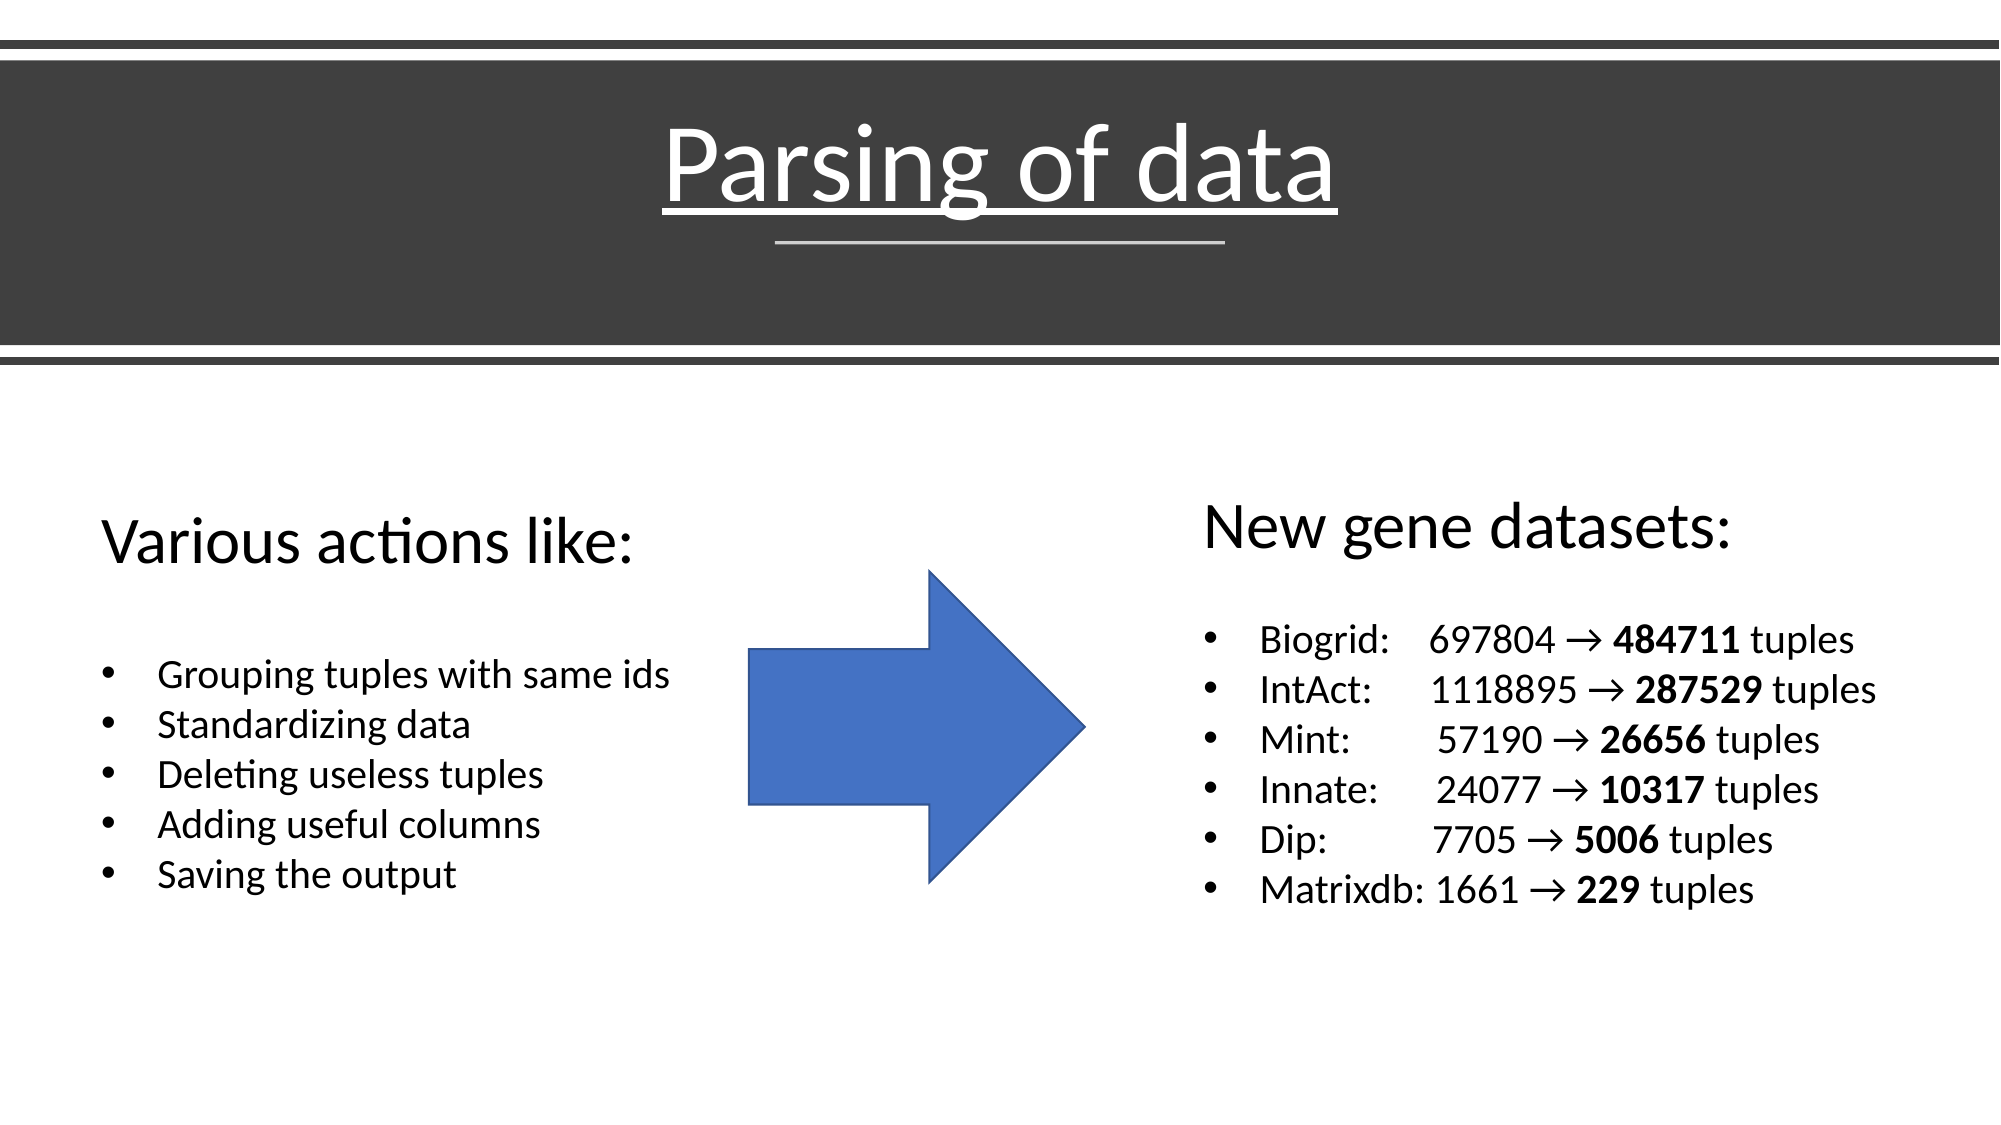

# Parsing of data

New gene datasets:

Biogrid:    697804 → 484711 tuples
IntAct:      1118895 → 287529 tuples
Mint:         57190 → 26656 tuples
Innate:      24077 → 10317 tuples
Dip:           7705 → 5006 tuples
Matrixdb: 1661 → 229 tuples

Various actions like:

Grouping tuples with same ids
Standardizing data
Deleting useless tuples
Adding useful columns
Saving the output